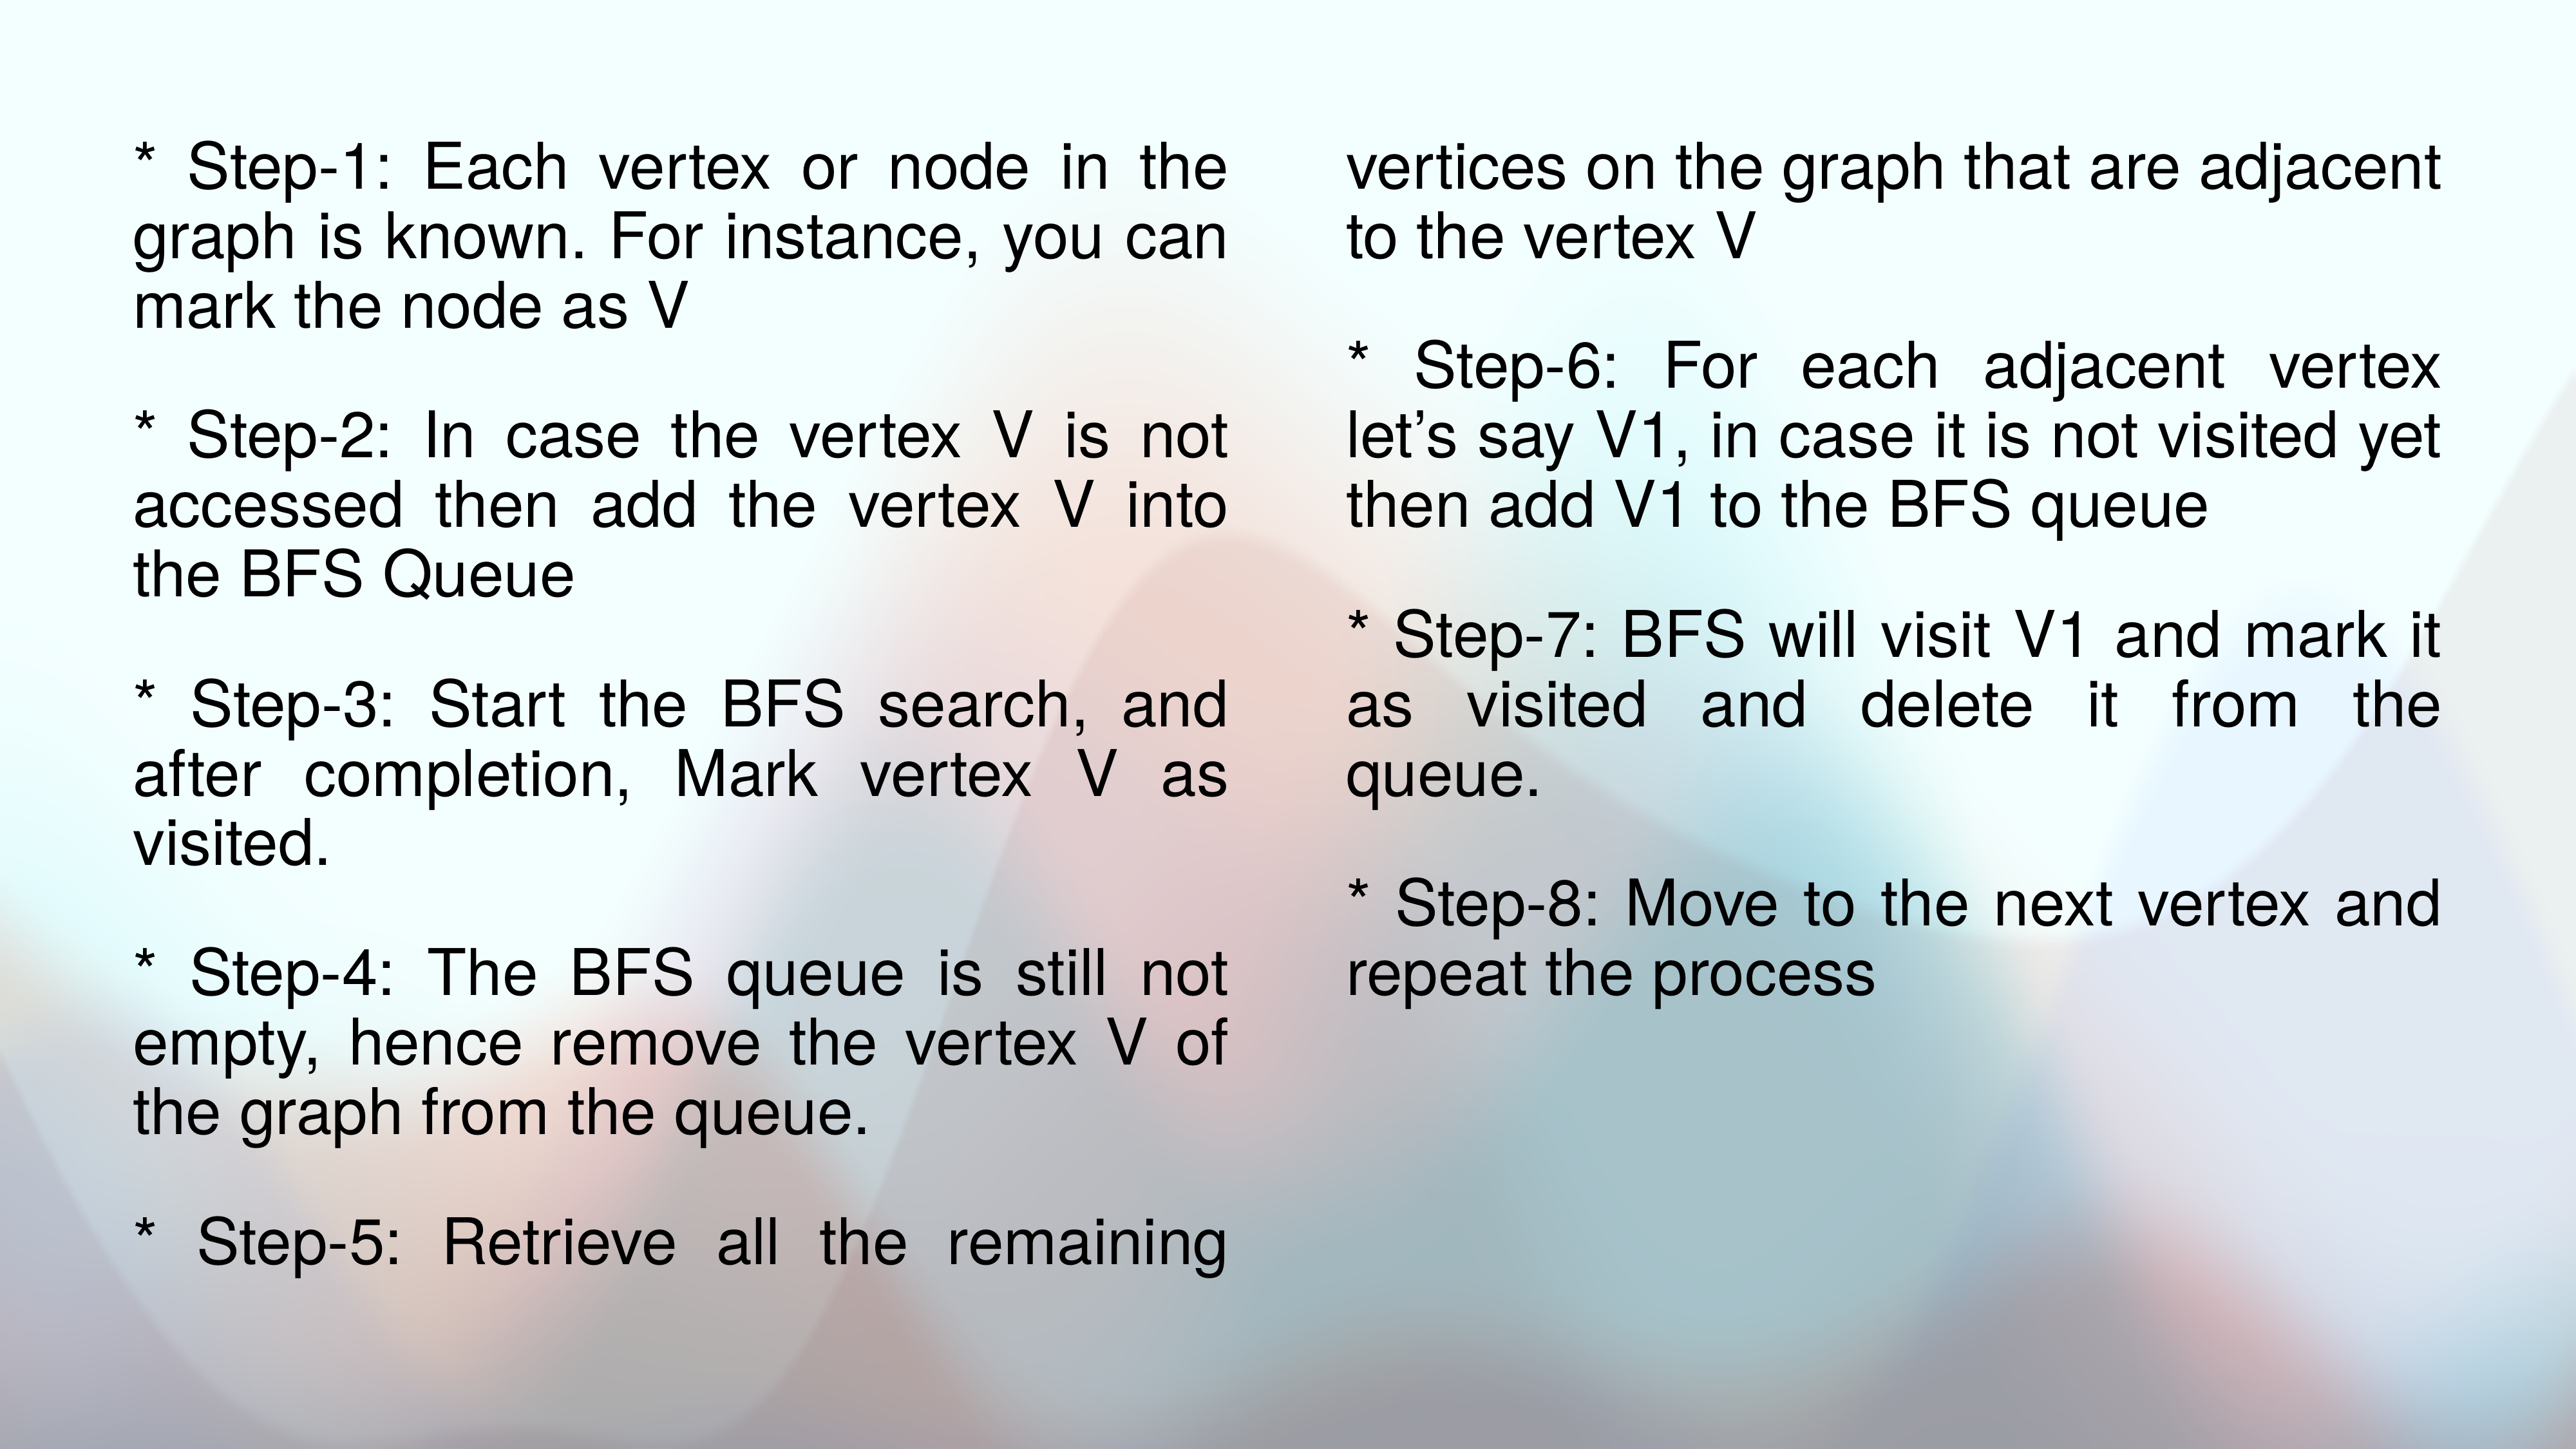

* Step-1: Each vertex or node in the graph is known. For instance, you can mark the node as V
* Step-2: In case the vertex V is not accessed then add the vertex V into the BFS Queue
* Step-3: Start the BFS search, and after completion, Mark vertex V as visited.
* Step-4: The BFS queue is still not empty, hence remove the vertex V of the graph from the queue.
* Step-5: Retrieve all the remaining vertices on the graph that are adjacent to the vertex V
* Step-6: For each adjacent vertex let’s say V1, in case it is not visited yet then add V1 to the BFS queue
* Step-7: BFS will visit V1 and mark it as visited and delete it from the queue.
* Step-8: Move to the next vertex and repeat the process